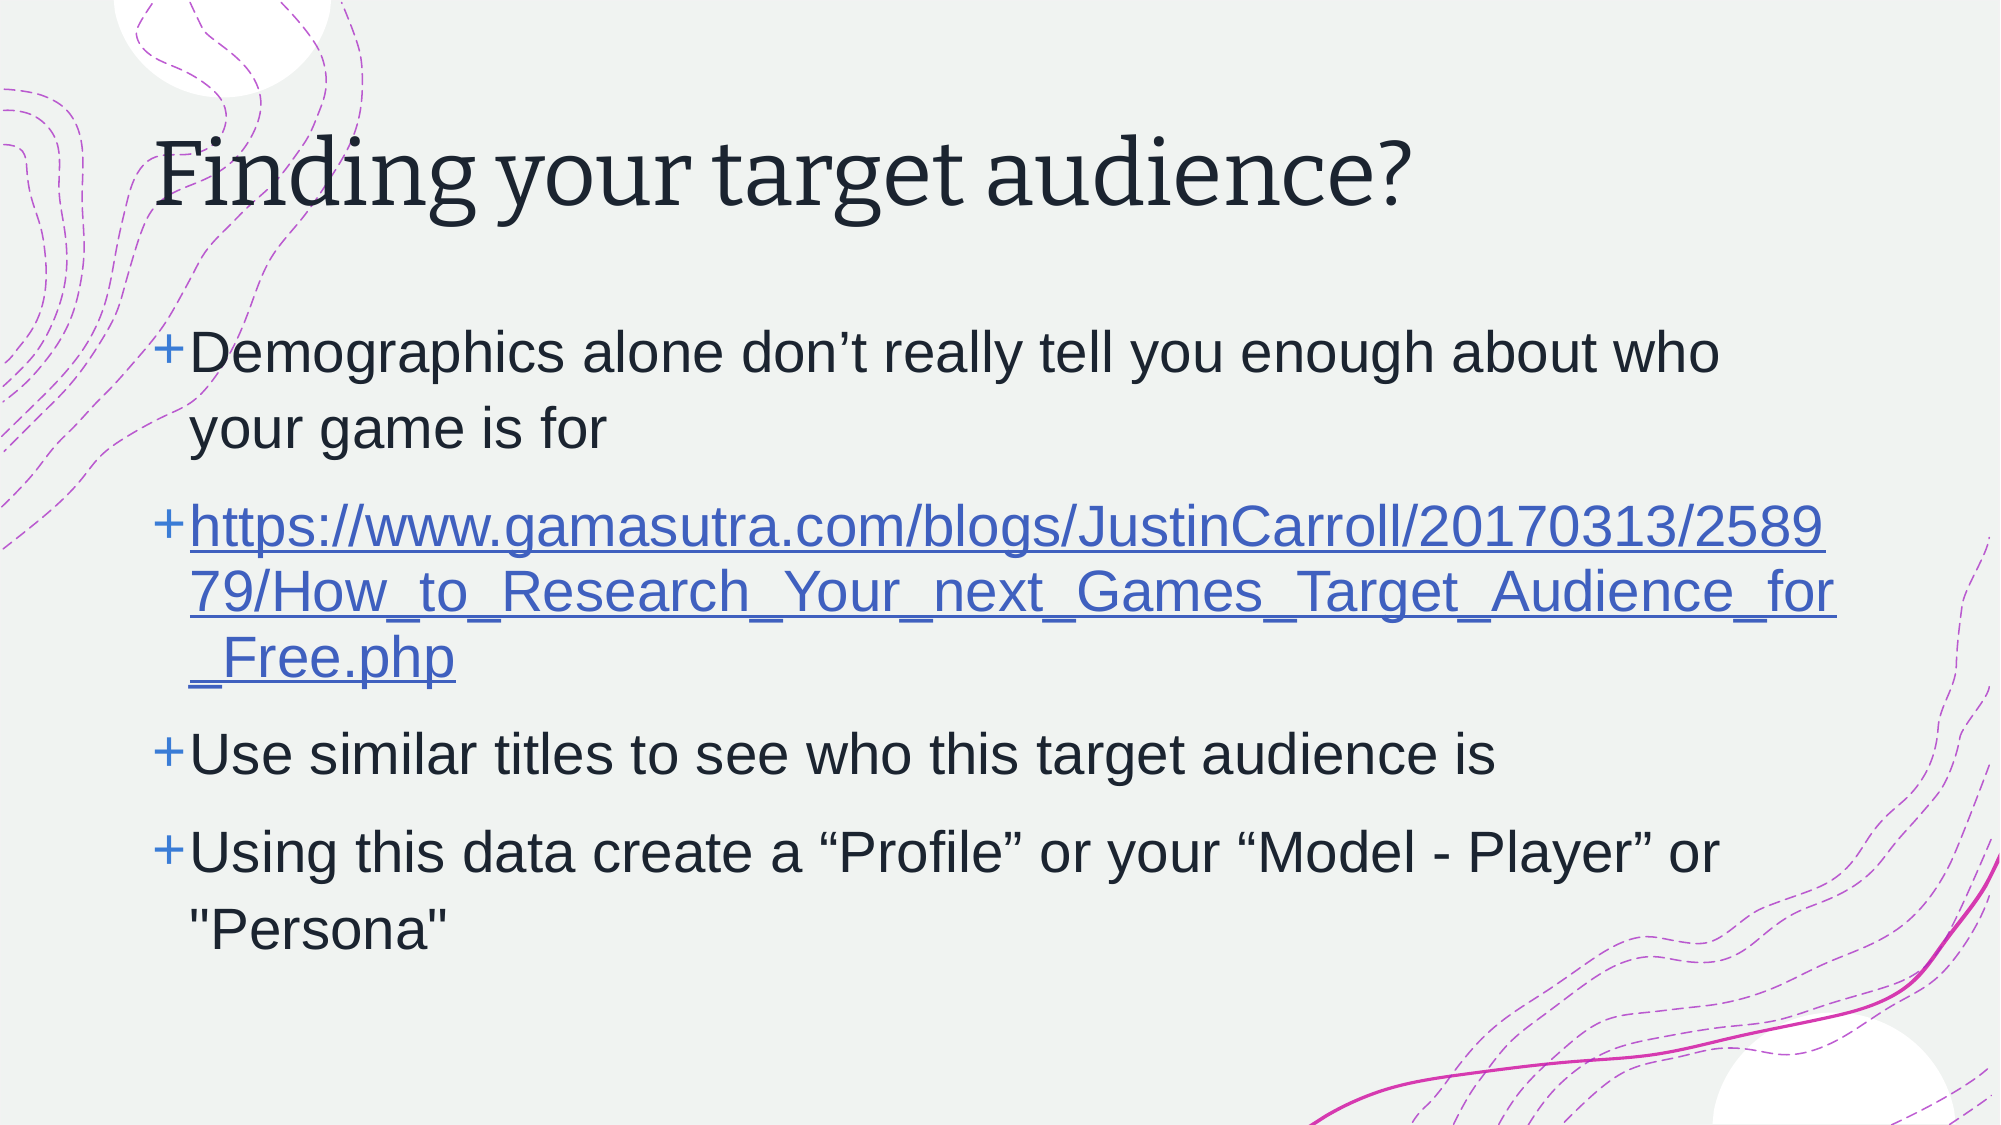

# Finding your target audience?
Demographics alone don’t really tell you enough about who your game is for
https://www.gamasutra.com/blogs/JustinCarroll/20170313/258979/How_to_Research_Your_next_Games_Target_Audience_for_Free.php
Use similar titles to see who this target audience is
Using this data create a “Profile” or your “Model - Player” or "Persona"